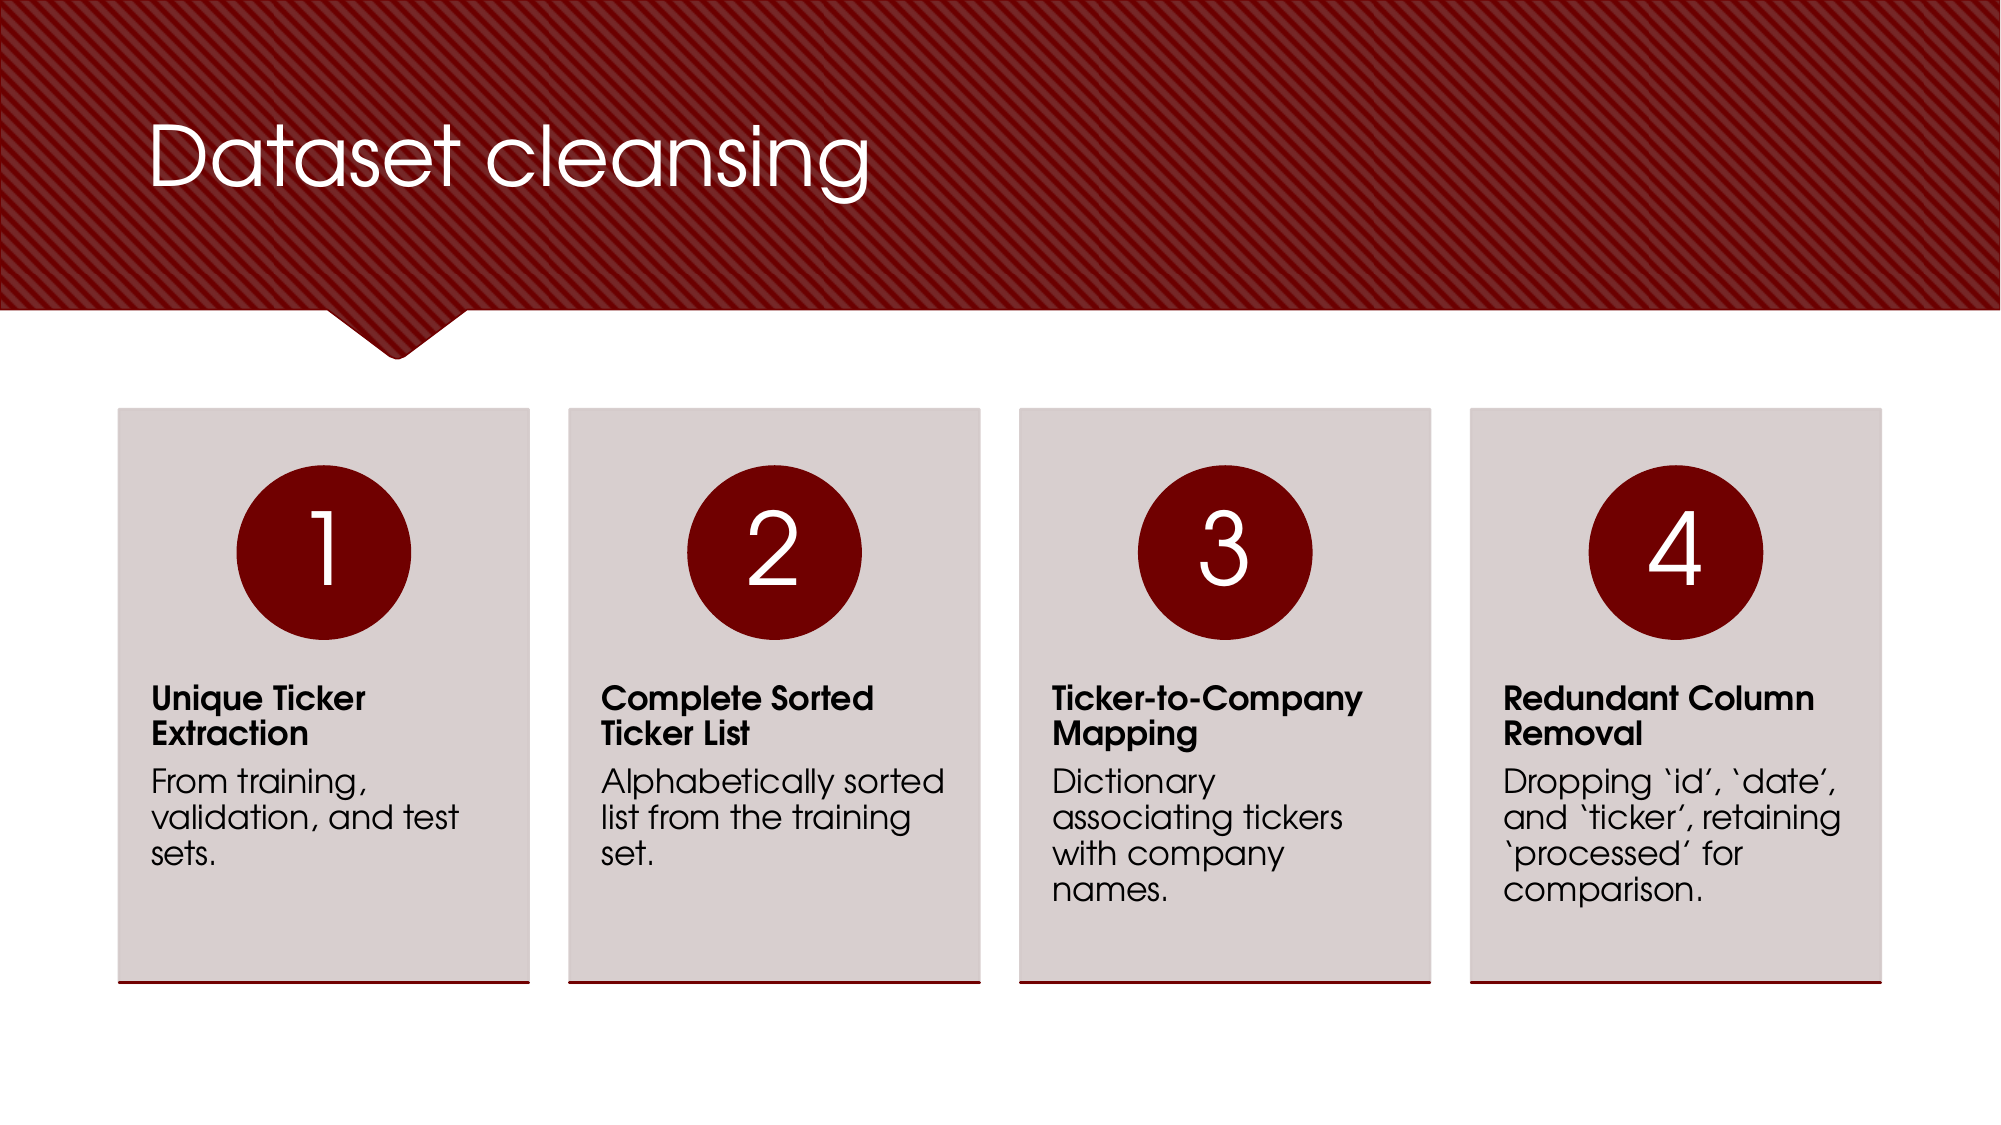

# Dataset cleansing

1
2
3
4
Unique Ticker Extraction
From training, validation, and test sets.
Complete Sorted Ticker List
Alphabetically sorted list from the training set.
Ticker-to-Company Mapping
Dictionary associating tickers with company names.
Redundant Column Removal
Dropping ‘id’, ‘date’, and ‘ticker’, retaining ‘processed’ for comparison.